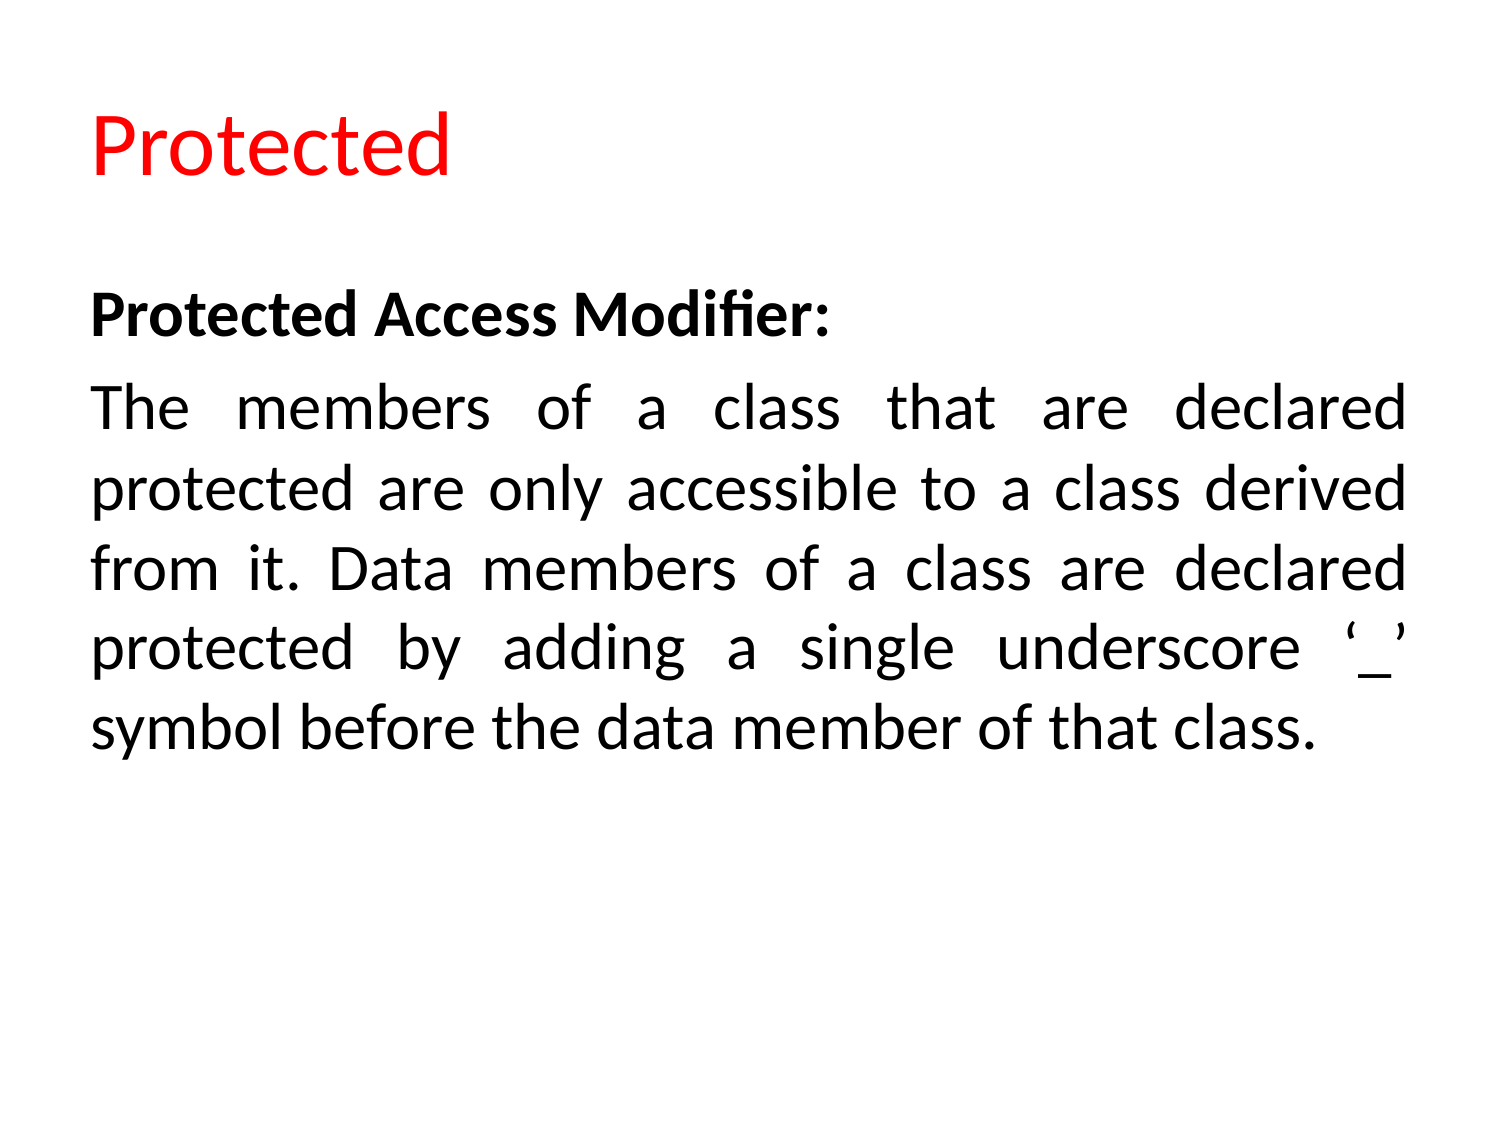

# Protected
Protected Access Modifier:
The members of a class that are declared protected are only accessible to a class derived from it. Data members of a class are declared protected by adding a single underscore ‘_’ symbol before the data member of that class.